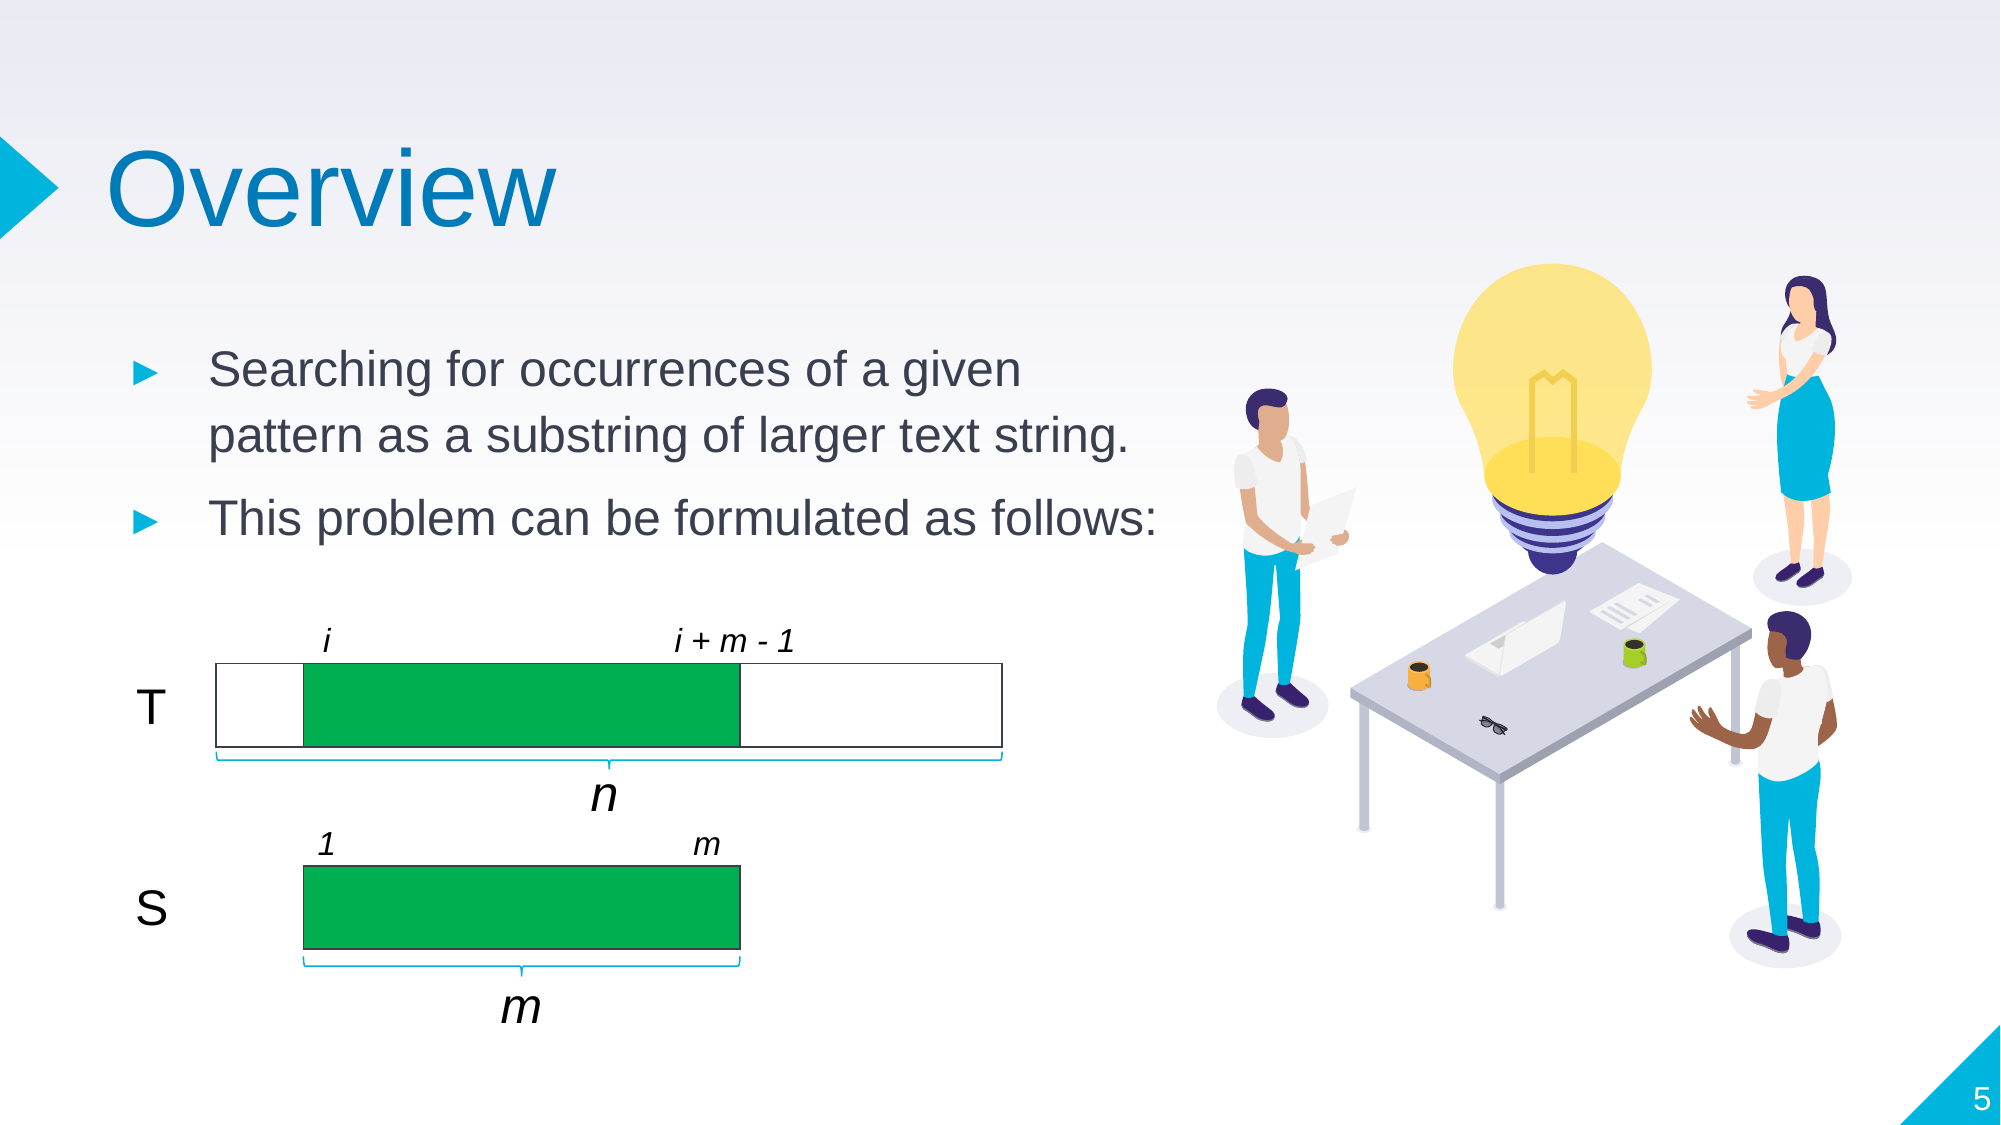

# Overview

Searching for occurrences of a given pattern as a substring of larger text string.
This problem can be formulated as follows:

i
i + m - 1
|  |  |  |  |  |  |  |  |  |
| --- | --- | --- | --- | --- | --- | --- | --- | --- |
|  |  |  |  |  |
| --- | --- | --- | --- | --- |
T

n
1
m
|  |  |  |  |  |
| --- | --- | --- | --- | --- |
|  |  |  |  |  |
| --- | --- | --- | --- | --- |
S
m
5